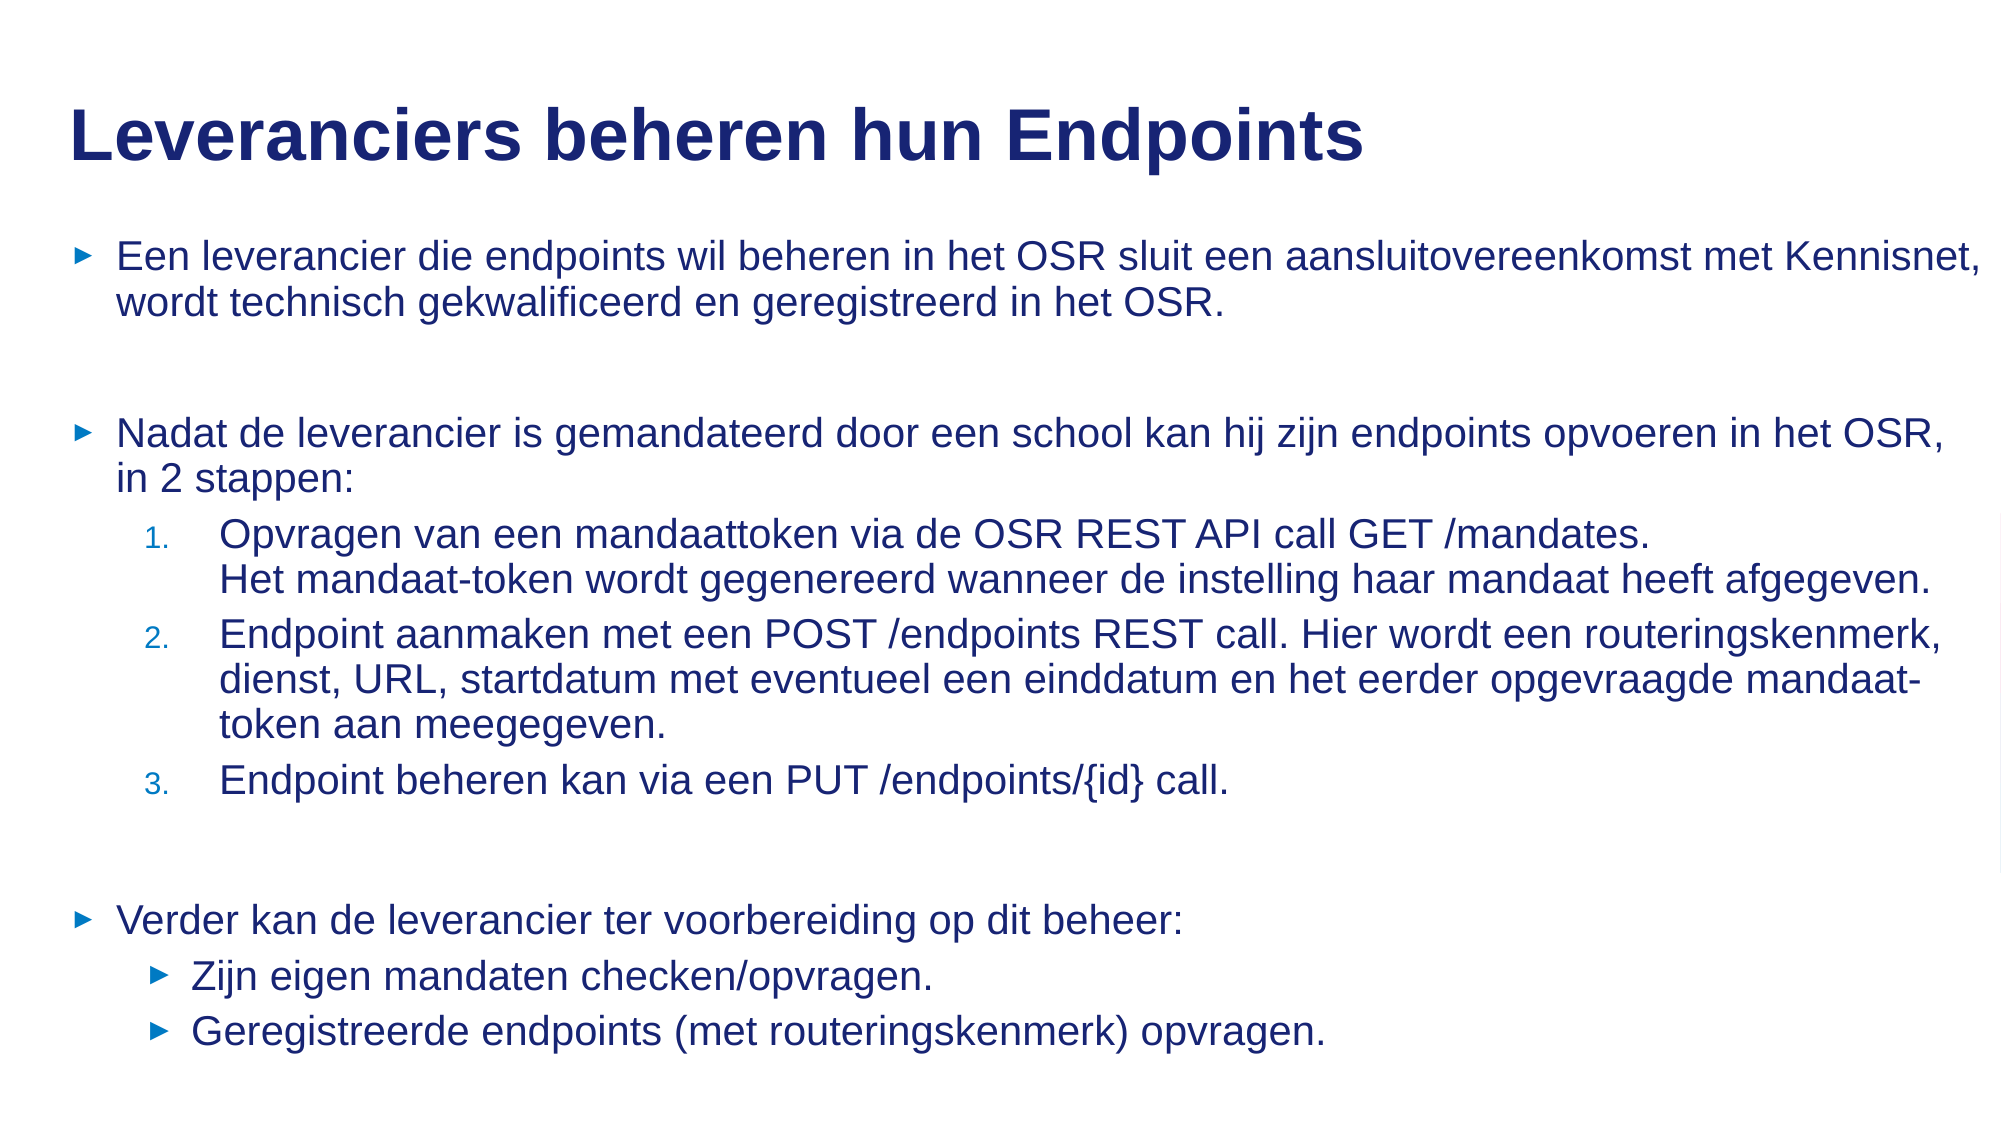

# Leveranciers beheren hun Endpoints
Een leverancier die endpoints wil beheren in het OSR sluit een aansluitovereenkomst met Kennisnet, wordt technisch gekwalificeerd en geregistreerd in het OSR.

Nadat de leverancier is gemandateerd door een school kan hij zijn endpoints opvoeren in het OSR,  in 2 stappen:
Opvragen van een mandaattoken via de OSR REST API call GET /mandates.                        Het mandaat-token wordt gegenereerd wanneer de instelling haar mandaat heeft afgegeven.
Endpoint aanmaken met een POST /endpoints REST call. Hier wordt een routeringskenmerk, dienst, URL, startdatum met eventueel een einddatum en het eerder opgevraagde mandaat-token aan meegegeven.
Endpoint beheren kan via een PUT /endpoints/{id} call.

Verder kan de leverancier ter voorbereiding op dit beheer:
Zijn eigen mandaten checken/opvragen.
Geregistreerde endpoints (met routeringskenmerk) opvragen.